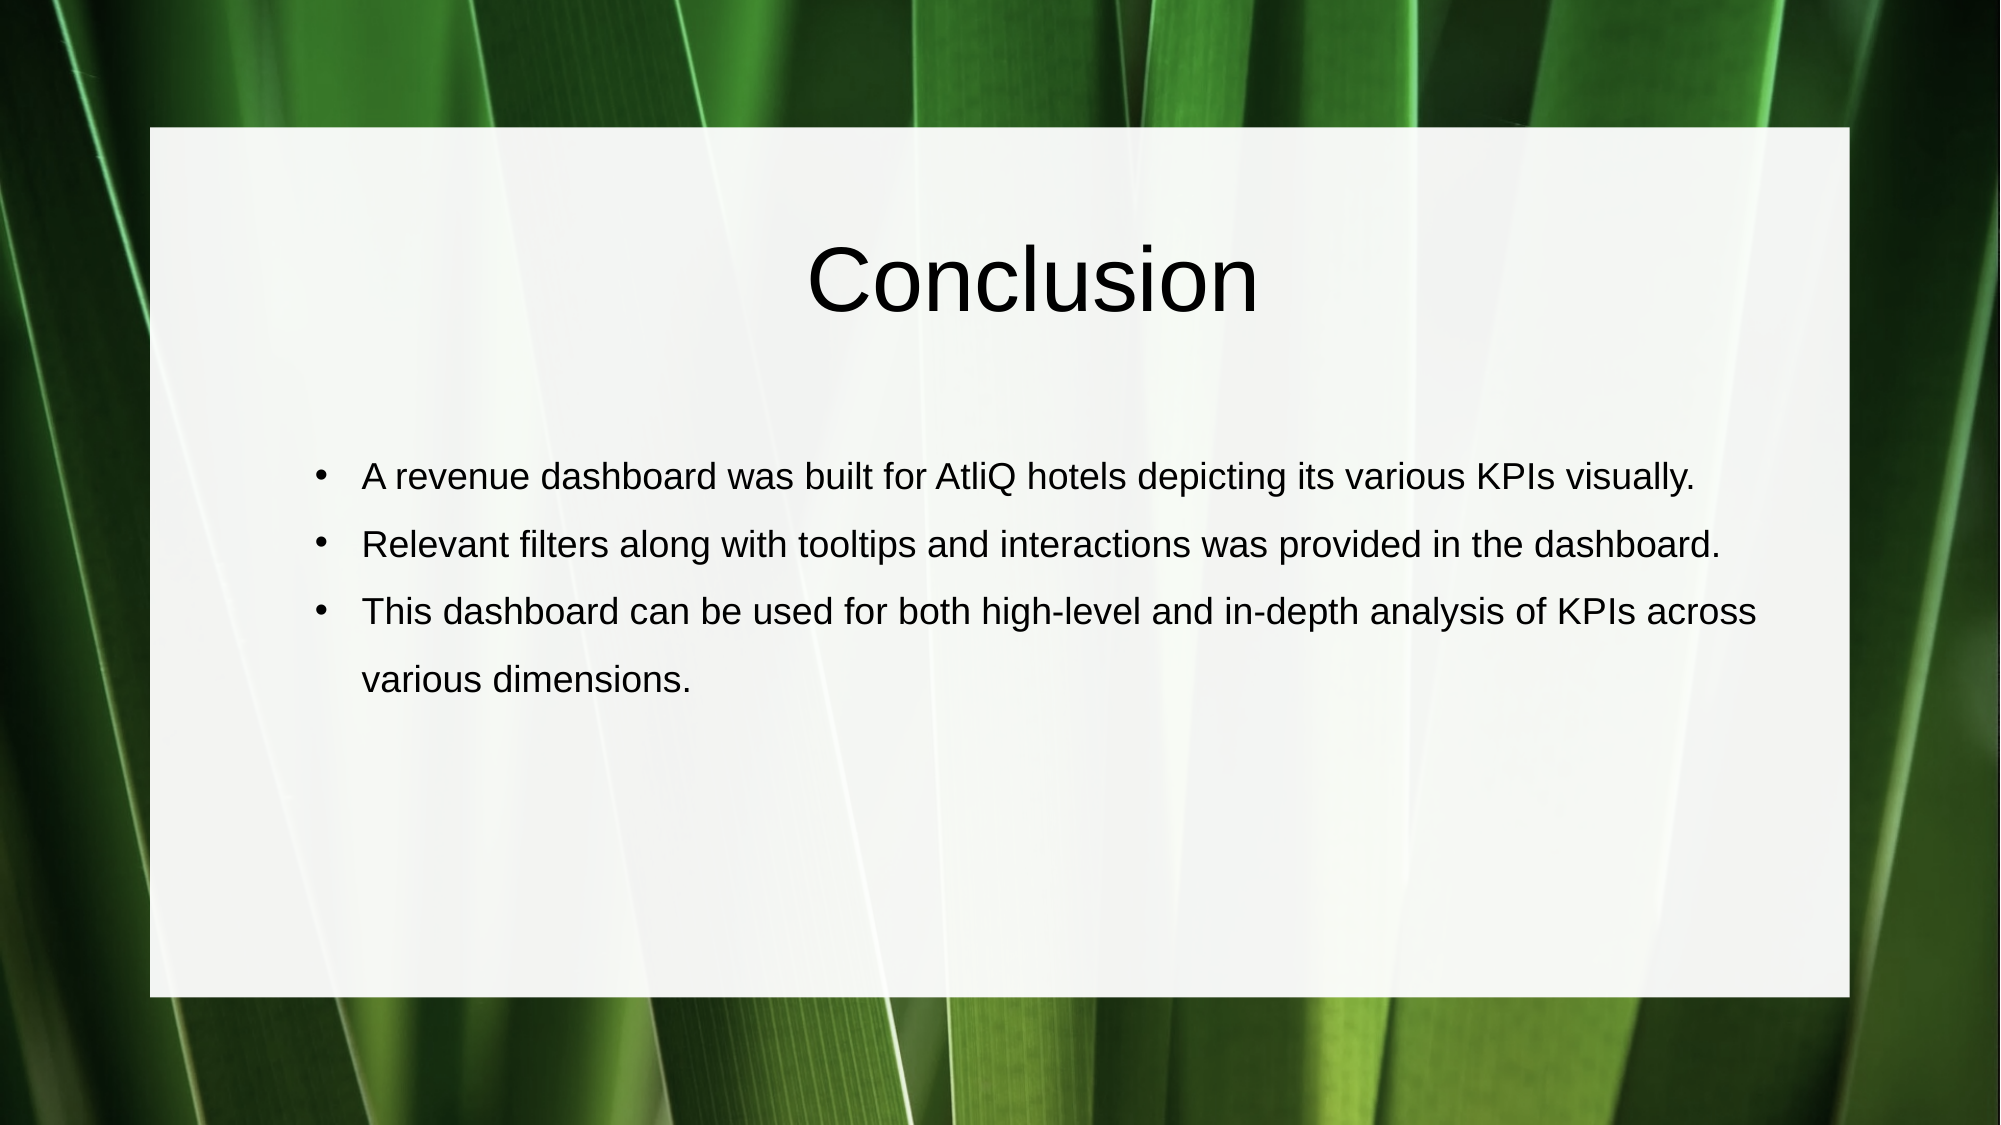

Conclusion
A revenue dashboard was built for AtliQ hotels depicting its various KPIs visually.
Relevant filters along with tooltips and interactions was provided in the dashboard.
This dashboard can be used for both high-level and in-depth analysis of KPIs across various dimensions.